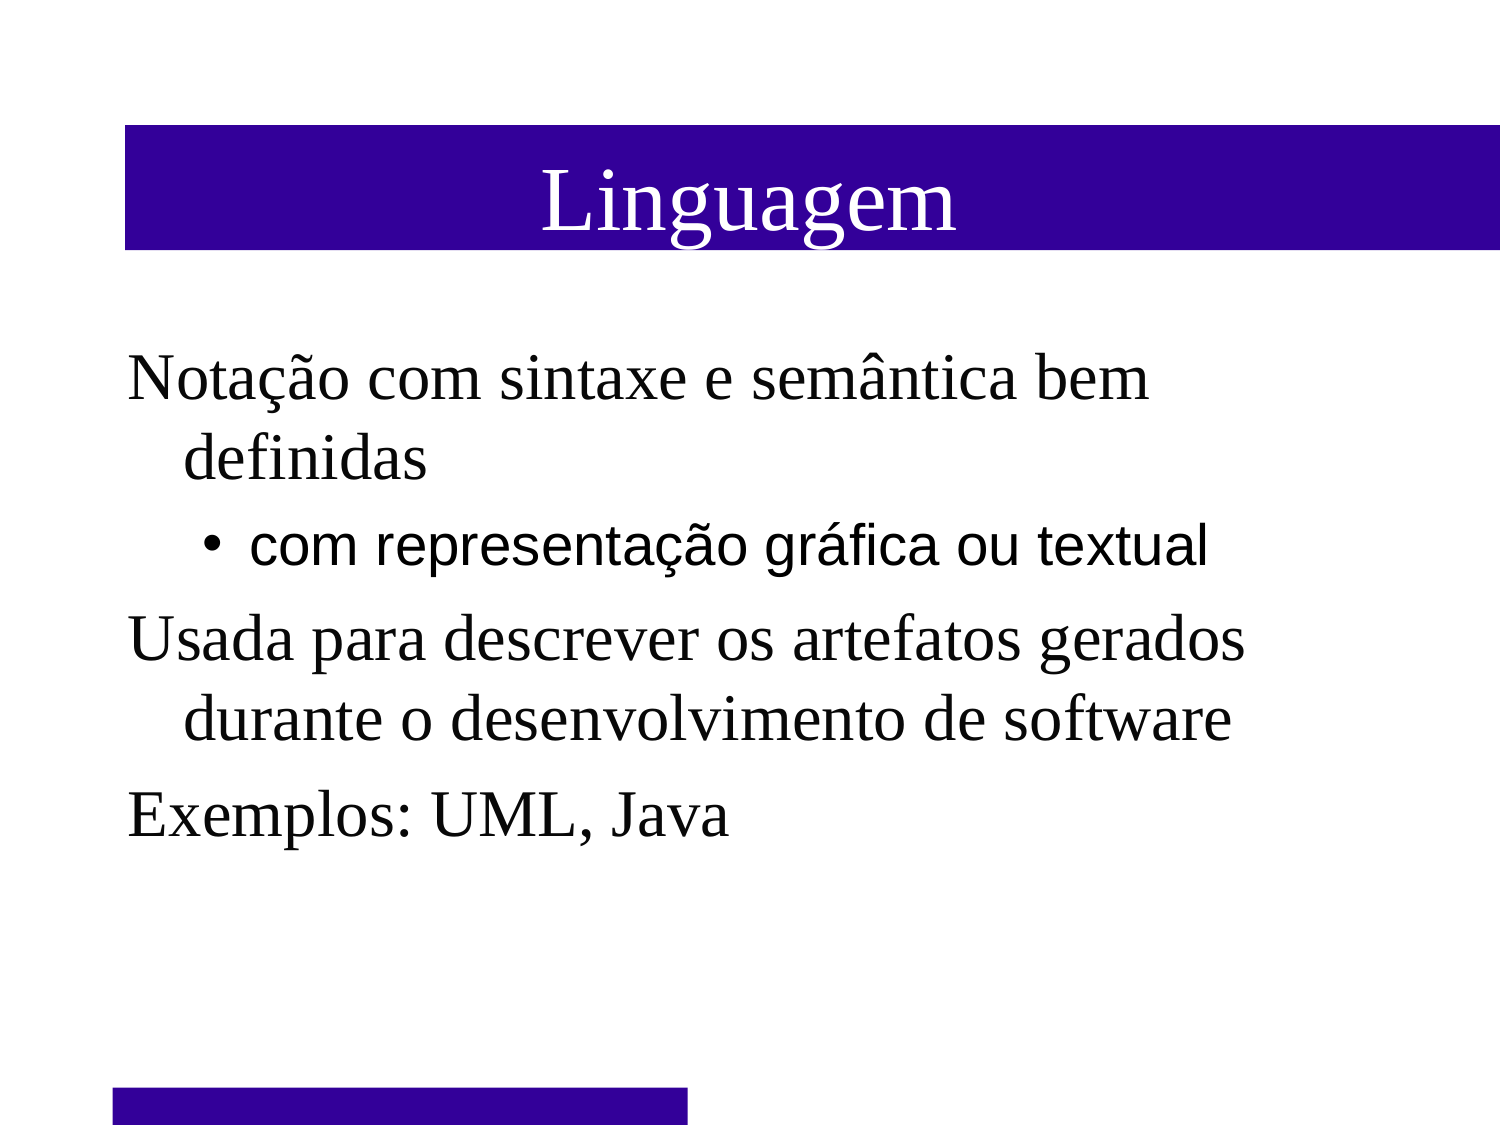

Linguagem
Notação com sintaxe e semântica bem definidas
com representação gráfica ou textual
Usada para descrever os artefatos gerados durante o desenvolvimento de software
Exemplos: UML, Java